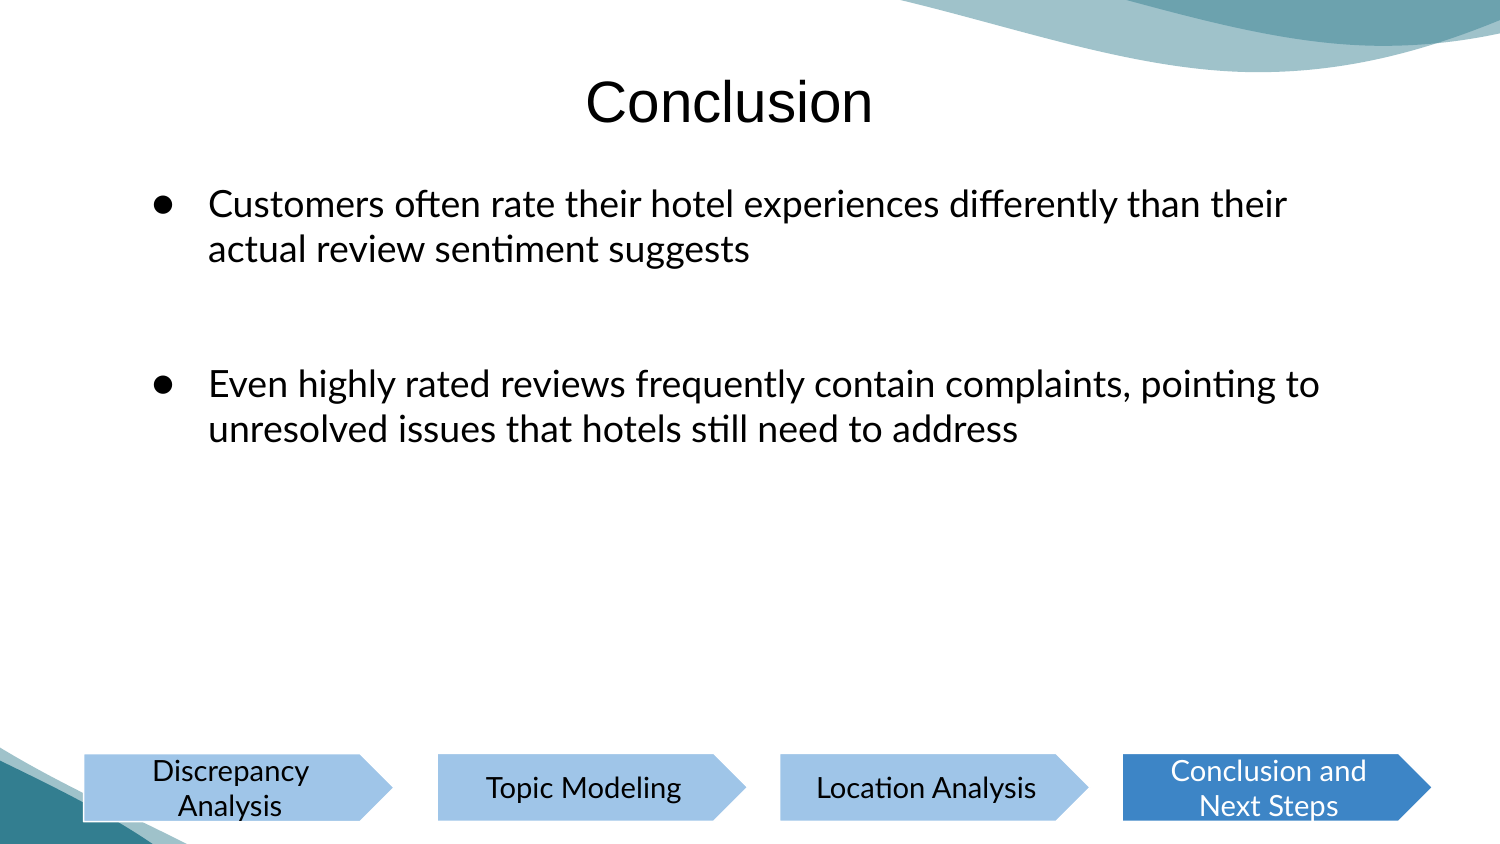

# Conclusion

Customers often rate their hotel experiences differently than their actual review sentiment suggests

Even highly rated reviews frequently contain complaints, pointing to unresolved issues that hotels still need to address

Topic Modeling
Location Analysis
Conclusion and Next Steps
Discrepancy Analysis